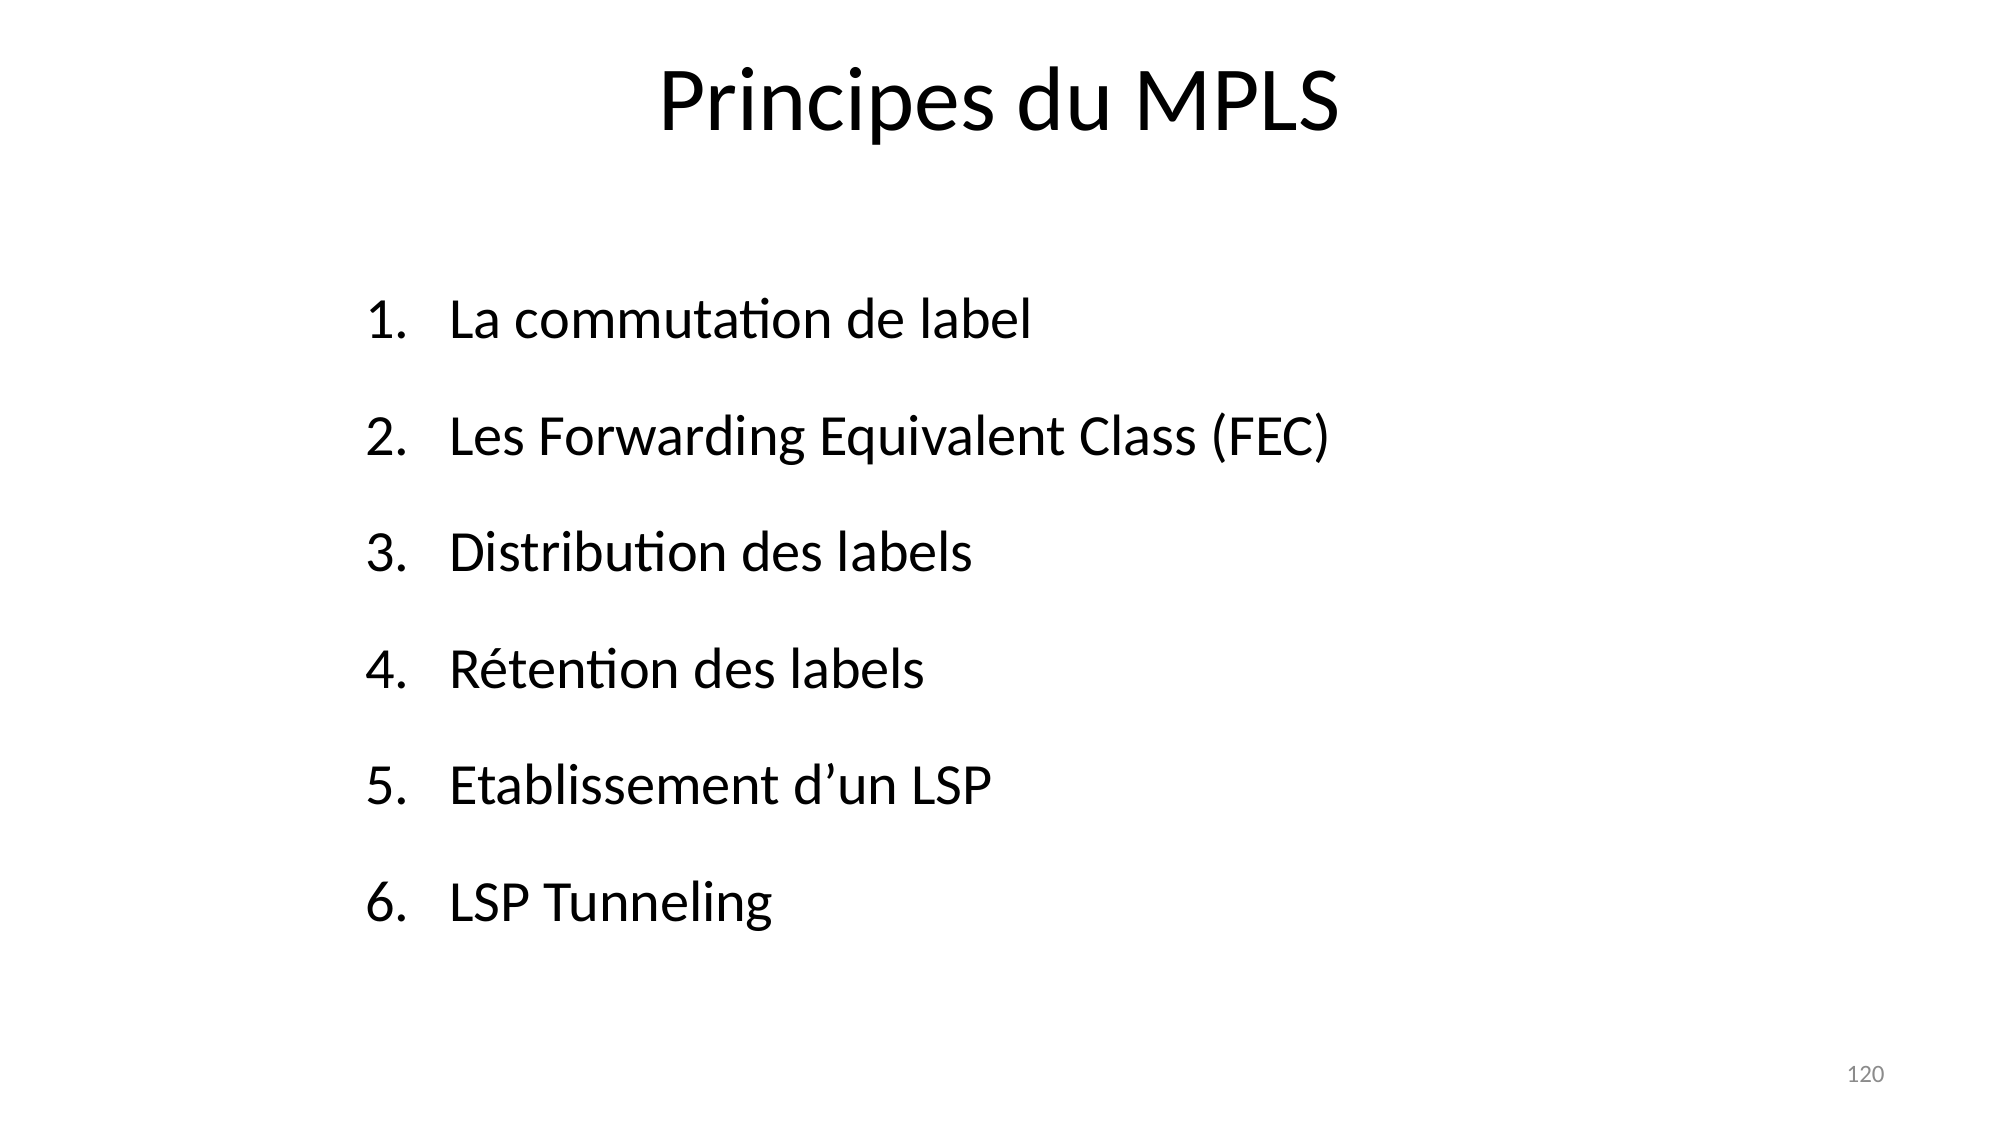

# Principes du MPLS
La commutation de label
Les Forwarding Equivalent Class (FEC)
Distribution des labels
Rétention des labels
Etablissement d’un LSP
LSP Tunneling

120